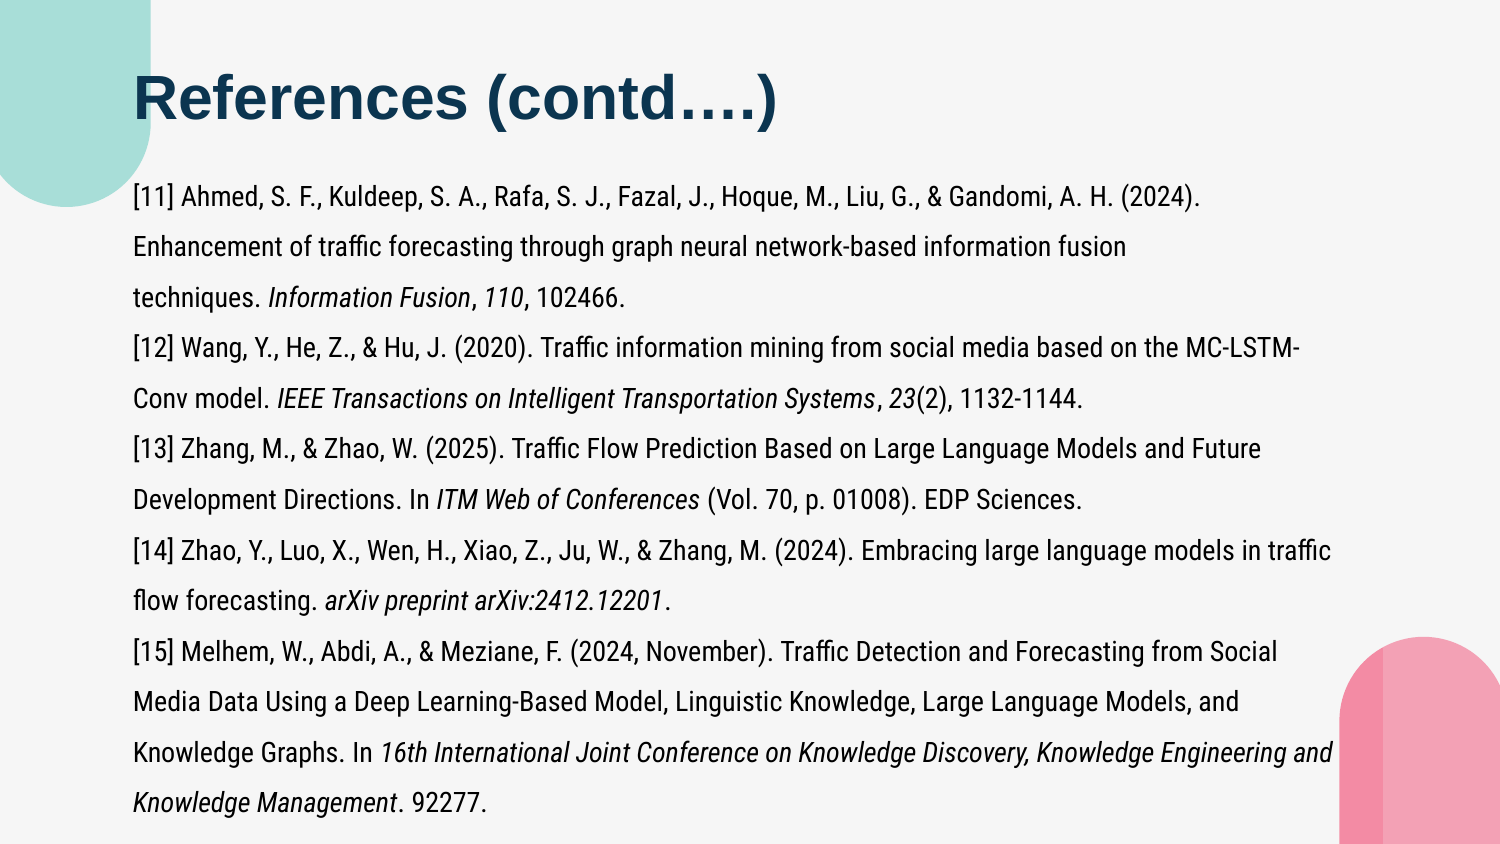

# References (contd….)
[11] Ahmed, S. F., Kuldeep, S. A., Rafa, S. J., Fazal, J., Hoque, M., Liu, G., & Gandomi, A. H. (2024). Enhancement of traffic forecasting through graph neural network-based information fusion techniques. Information Fusion, 110, 102466.
[12] Wang, Y., He, Z., & Hu, J. (2020). Traffic information mining from social media based on the MC-LSTM-Conv model. IEEE Transactions on Intelligent Transportation Systems, 23(2), 1132-1144.
[13] Zhang, M., & Zhao, W. (2025). Traffic Flow Prediction Based on Large Language Models and Future Development Directions. In ITM Web of Conferences (Vol. 70, p. 01008). EDP Sciences.
[14] Zhao, Y., Luo, X., Wen, H., Xiao, Z., Ju, W., & Zhang, M. (2024). Embracing large language models in traffic flow forecasting. arXiv preprint arXiv:2412.12201.
[15] Melhem, W., Abdi, A., & Meziane, F. (2024, November). Traffic Detection and Forecasting from Social Media Data Using a Deep Learning-Based Model, Linguistic Knowledge, Large Language Models, and Knowledge Graphs. In 16th International Joint Conference on Knowledge Discovery, Knowledge Engineering and Knowledge Management. 92277.